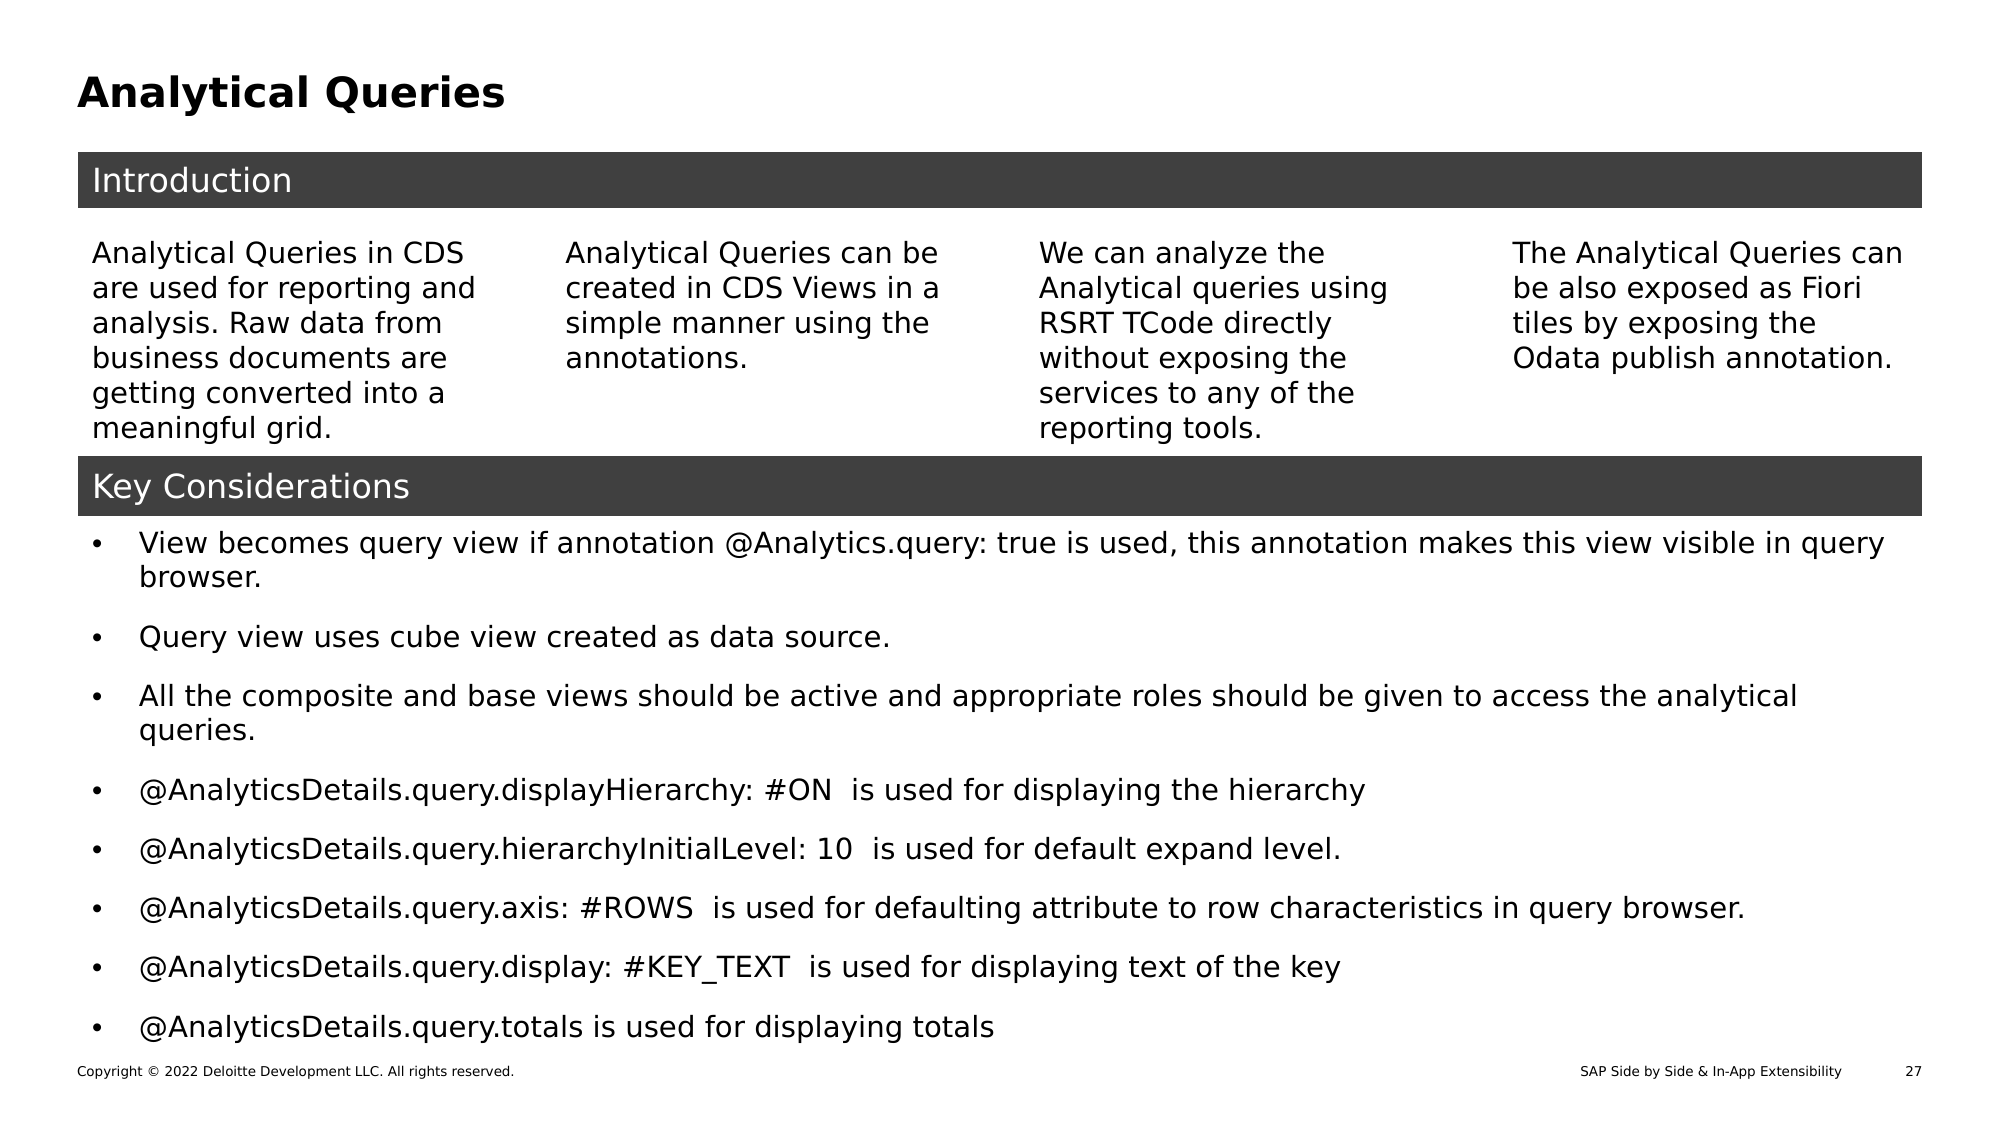

# Analytical Queries
| Introduction |
| --- |
Analytical Queries in CDS are used for reporting and analysis. Raw data from business documents are getting converted into a meaningful grid.
Analytical Queries can be created in CDS Views in a simple manner using the annotations.
We can analyze the Analytical queries using RSRT TCode directly without exposing the services to any of the reporting tools.
The Analytical Queries can be also exposed as Fiori tiles by exposing the Odata publish annotation.
| Key Considerations |
| --- |
| View becomes query view if annotation @Analytics.query: true is used, this annotation makes this view visible in query browser. Query view uses cube view created as data source. All the composite and base views should be active and appropriate roles should be given to access the analytical queries. @AnalyticsDetails.query.displayHierarchy: #ON  is used for displaying the hierarchy @AnalyticsDetails.query.hierarchyInitialLevel: 10  is used for default expand level. @AnalyticsDetails.query.axis: #ROWS  is used for defaulting attribute to row characteristics in query browser. @AnalyticsDetails.query.display: #KEY\_TEXT  is used for displaying text of the key @AnalyticsDetails.query.totals is used for displaying totals |